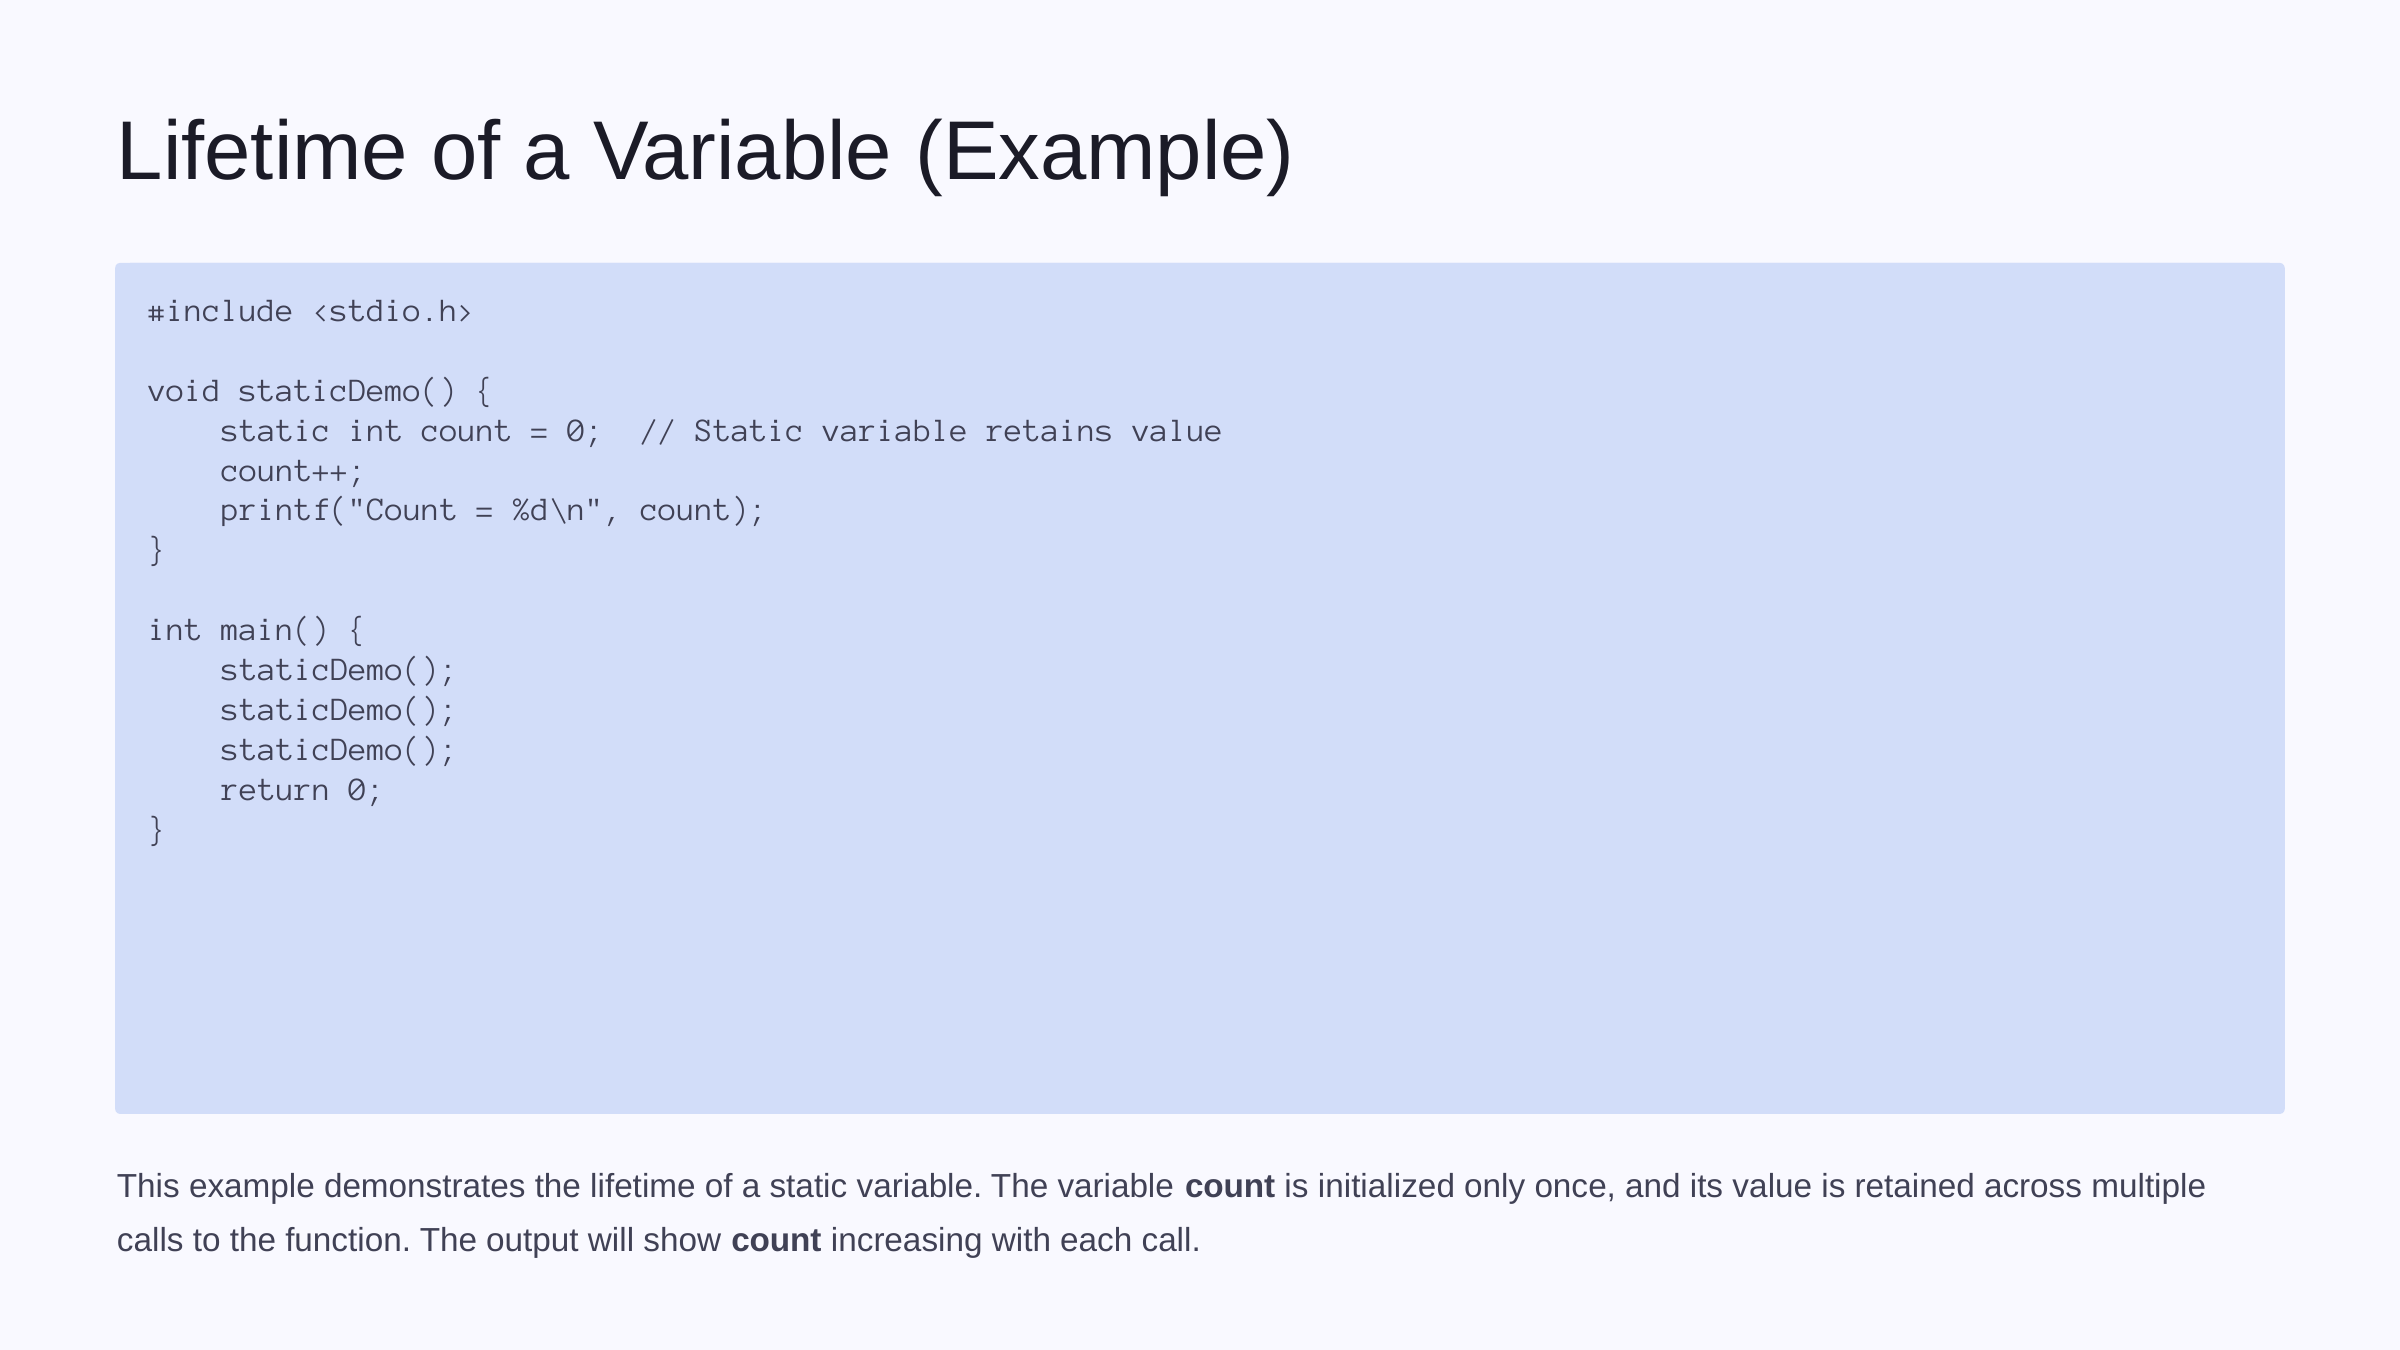

Lifetime of a Variable (Example)

#include <stdio.h>

void staticDemo() {
    static int count = 0;  // Static variable retains value
    count++;
    printf("Count = %d\n", count);
}

int main() {
    staticDemo();
    staticDemo();
    staticDemo();
    return 0;
}

This example demonstrates the lifetime of a static variable. The variable count is initialized only once, and its value is retained across multiple calls to the function. The output will show count increasing with each call.